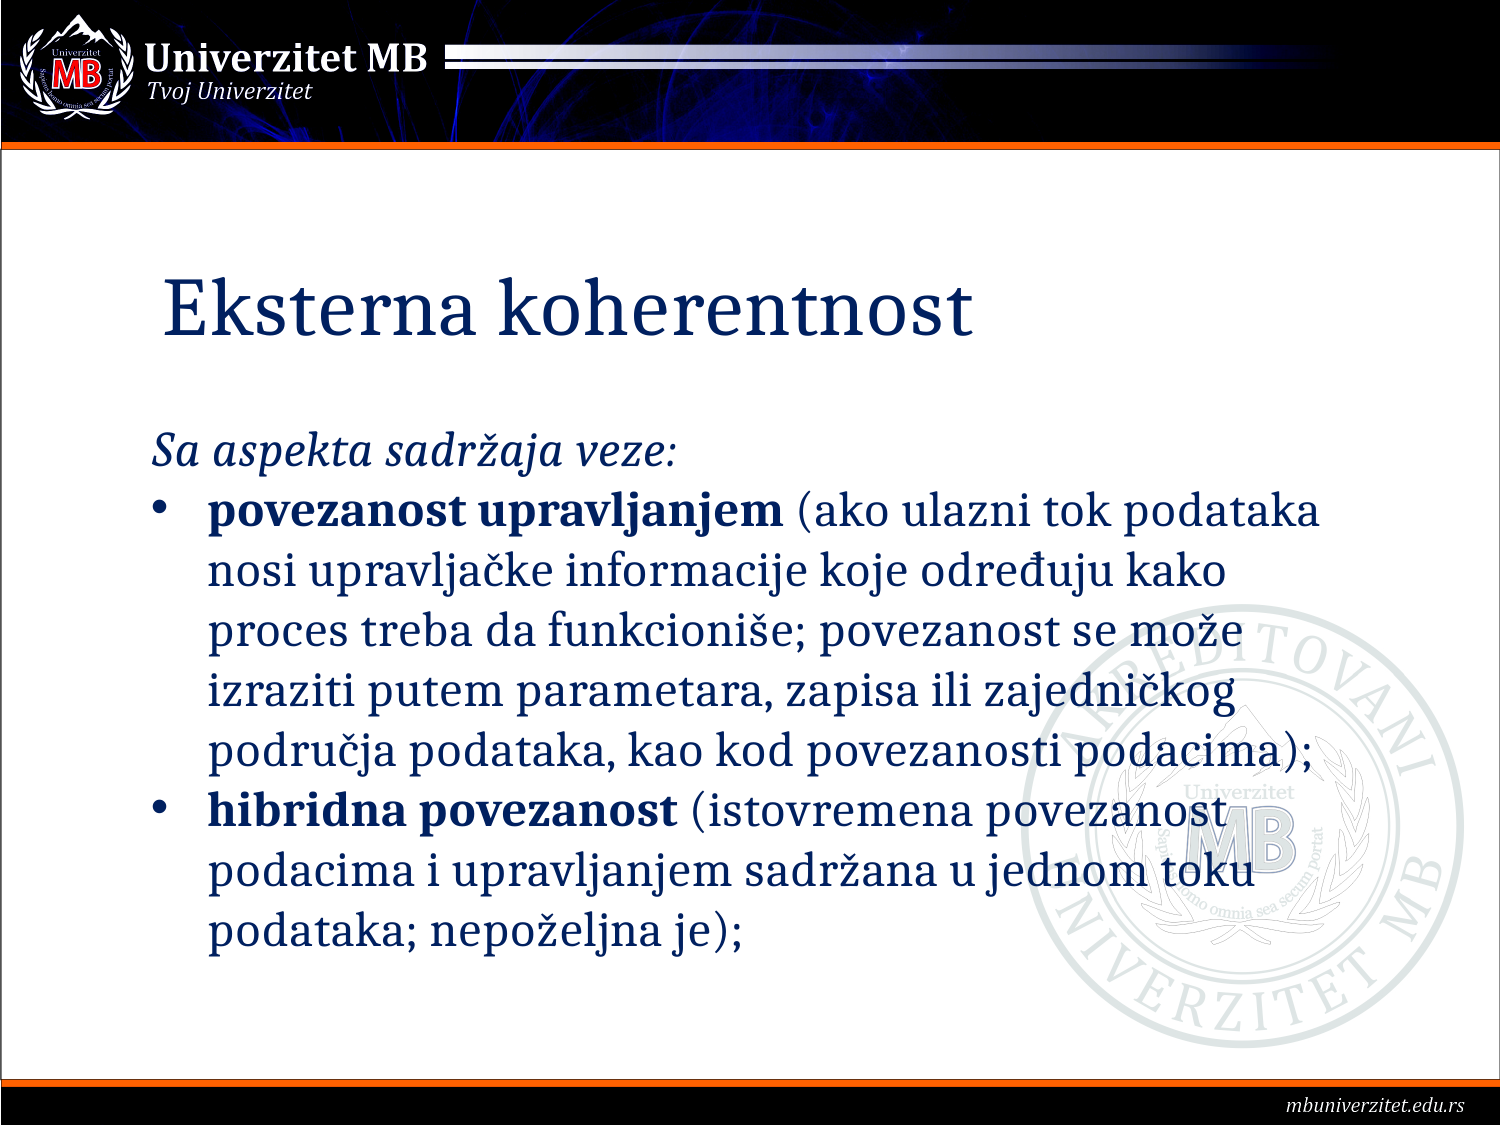

# Eksterna koherentnost
Sa aspekta sadržaja veze:
povezanost upravljanjem (ako ulazni tok podataka nosi upravljačke informacije koje određuju kako proces treba da funkcioniše; povezanost se može izraziti putem parametara, zapisa ili zajedničkog područja podataka, kao kod povezanosti podacima);
hibridna povezanost (istovremena povezanost podacima i upravljanjem sadržana u jednom toku podataka; nepoželjna je);